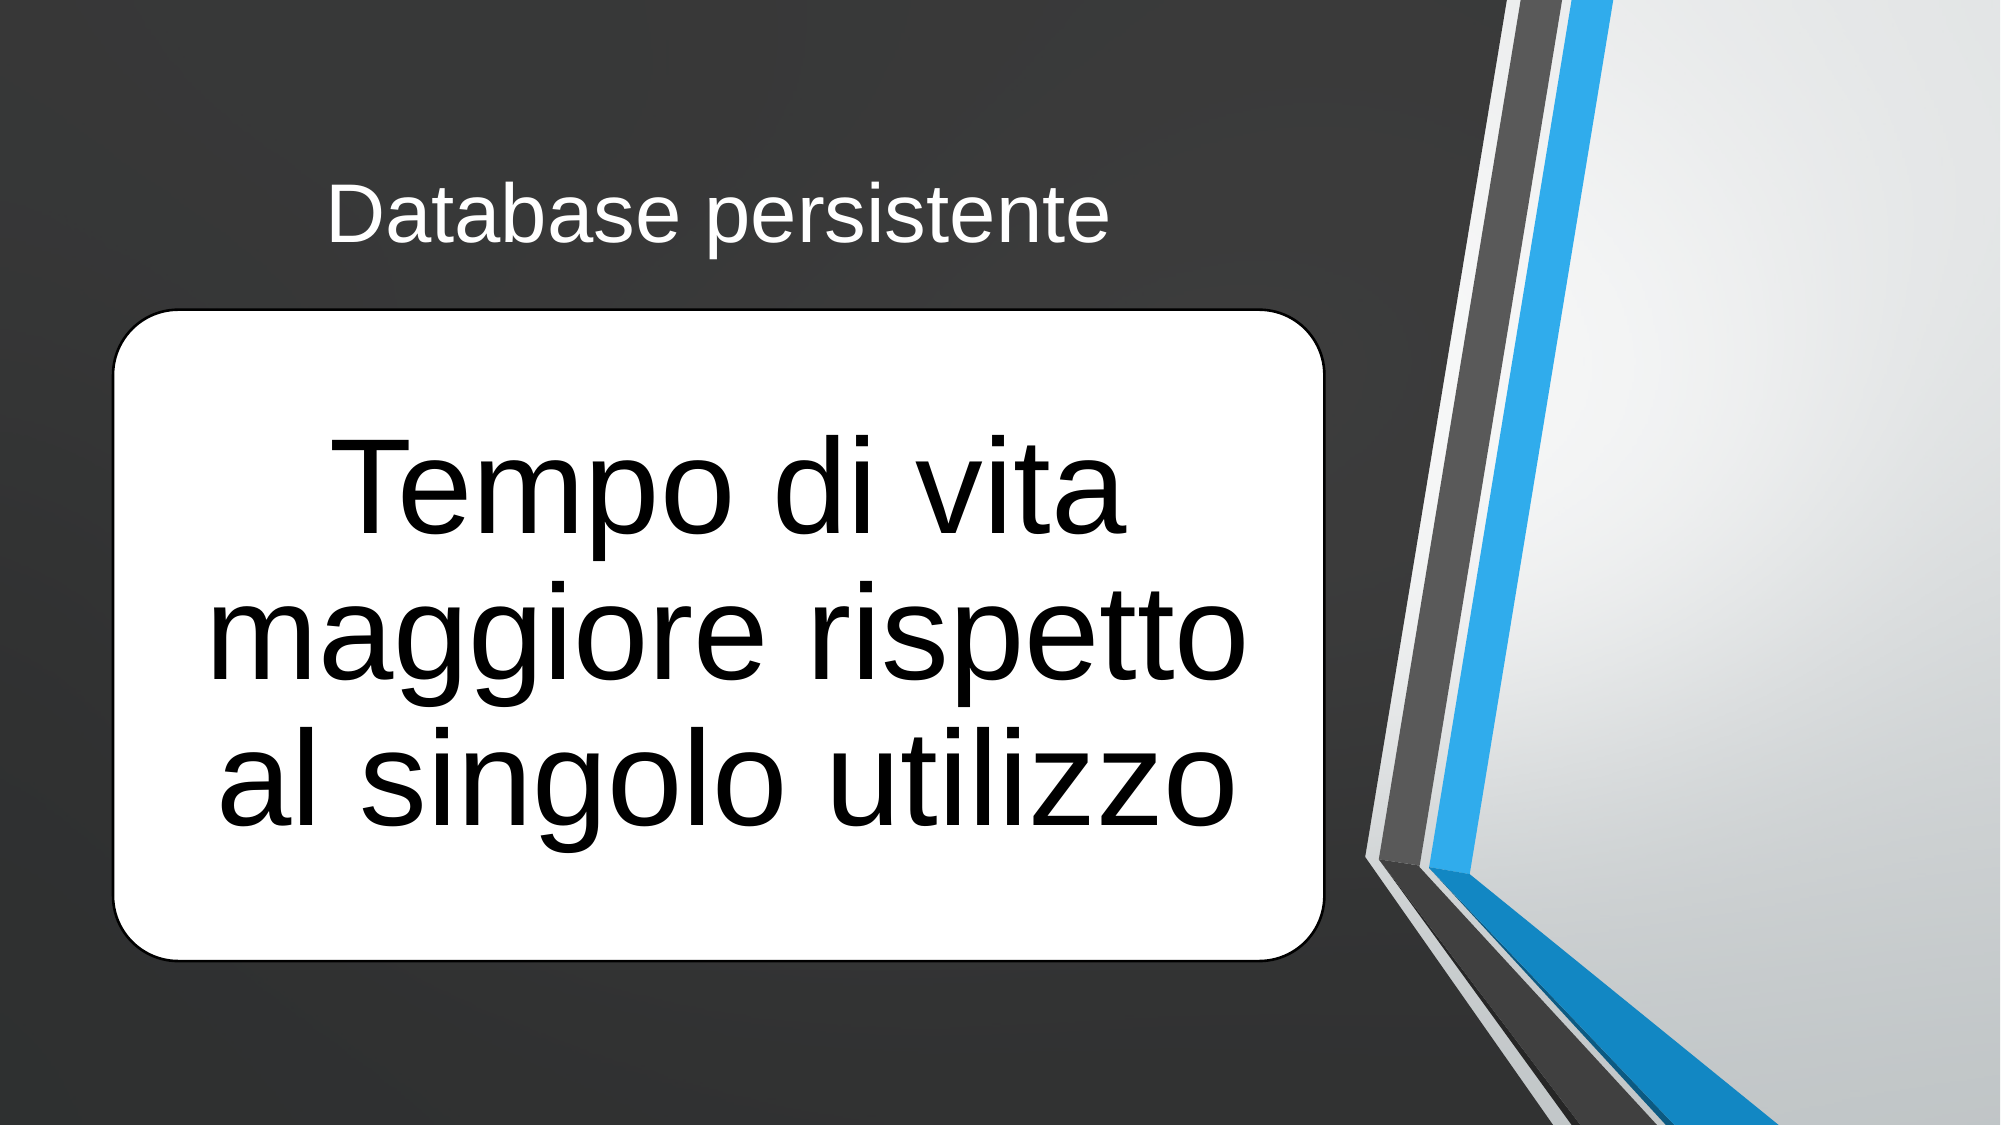

# Database persistente
Tempo di vita maggiore rispetto al singolo utilizzo